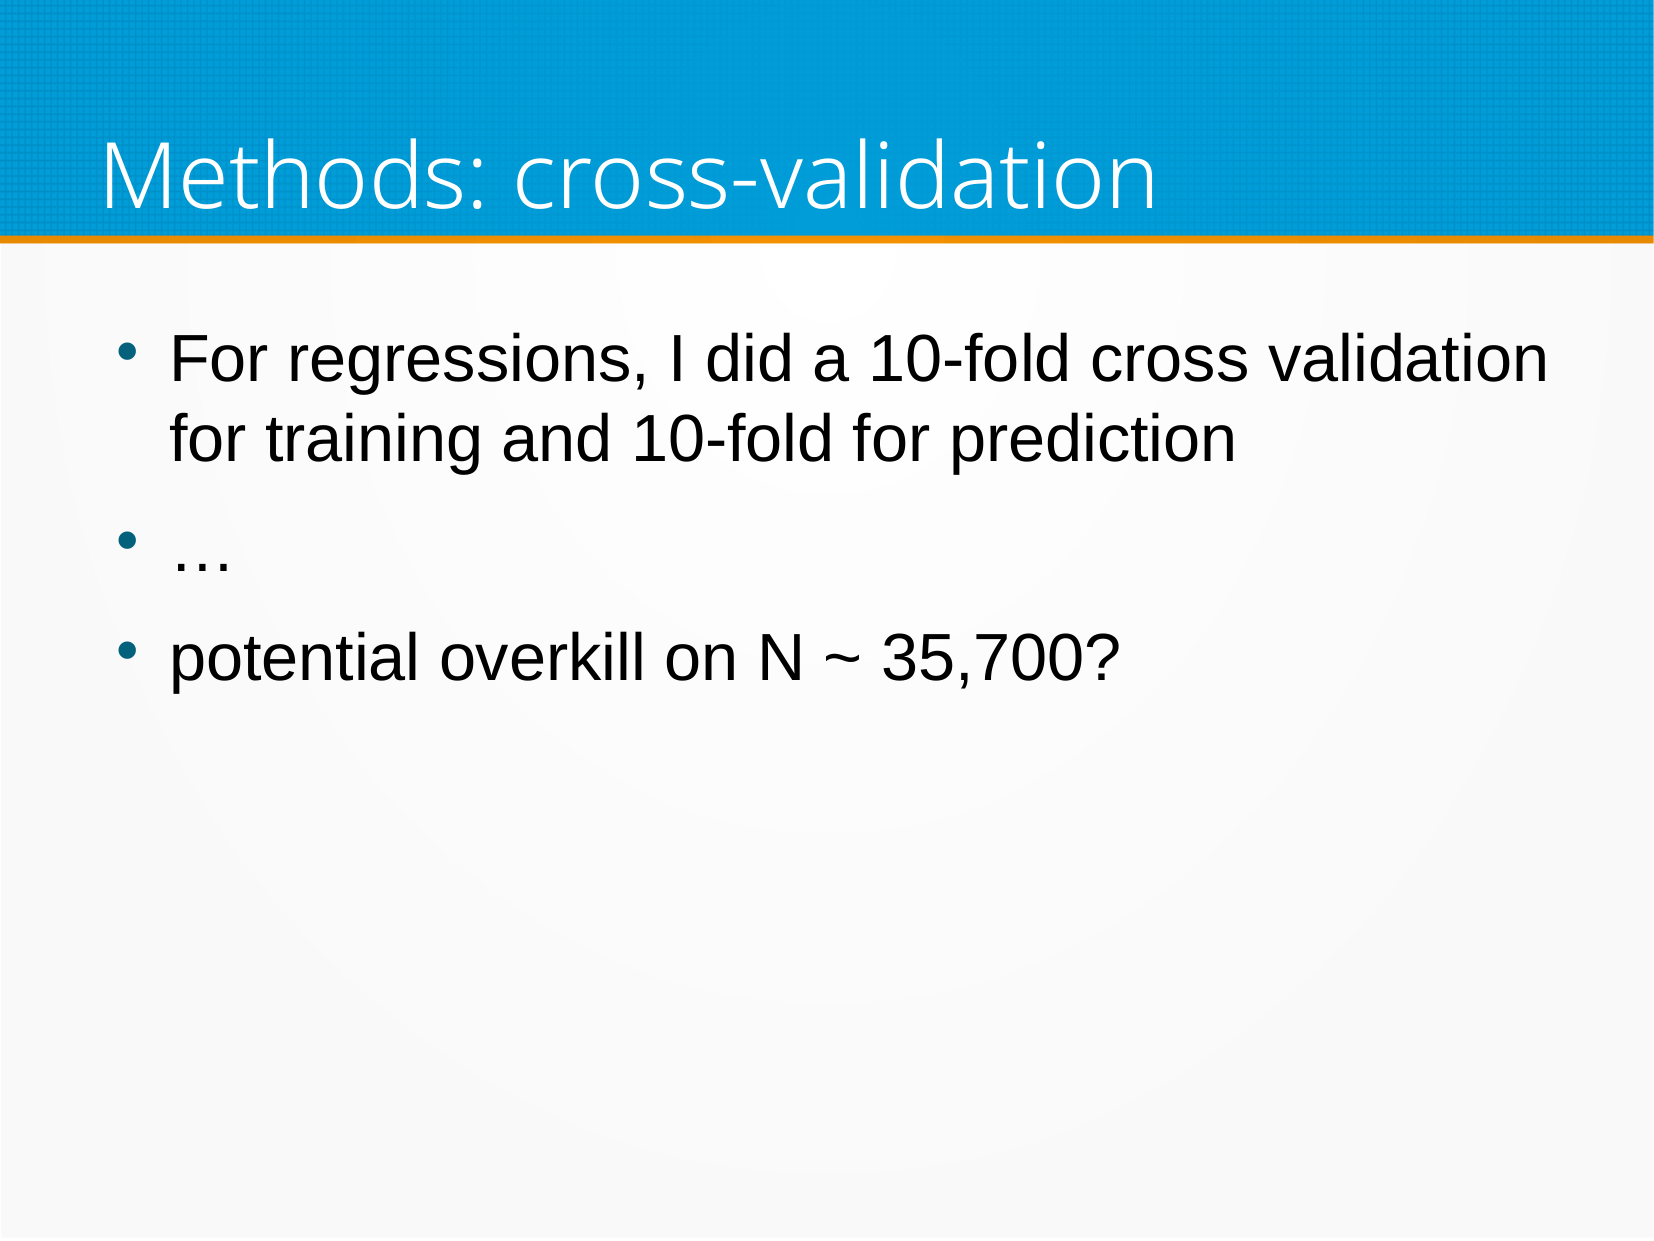

# Methods: cross-validation
For regressions, I did a 10-fold cross validation for training and 10-fold for prediction
…
potential overkill on N ~ 35,700?